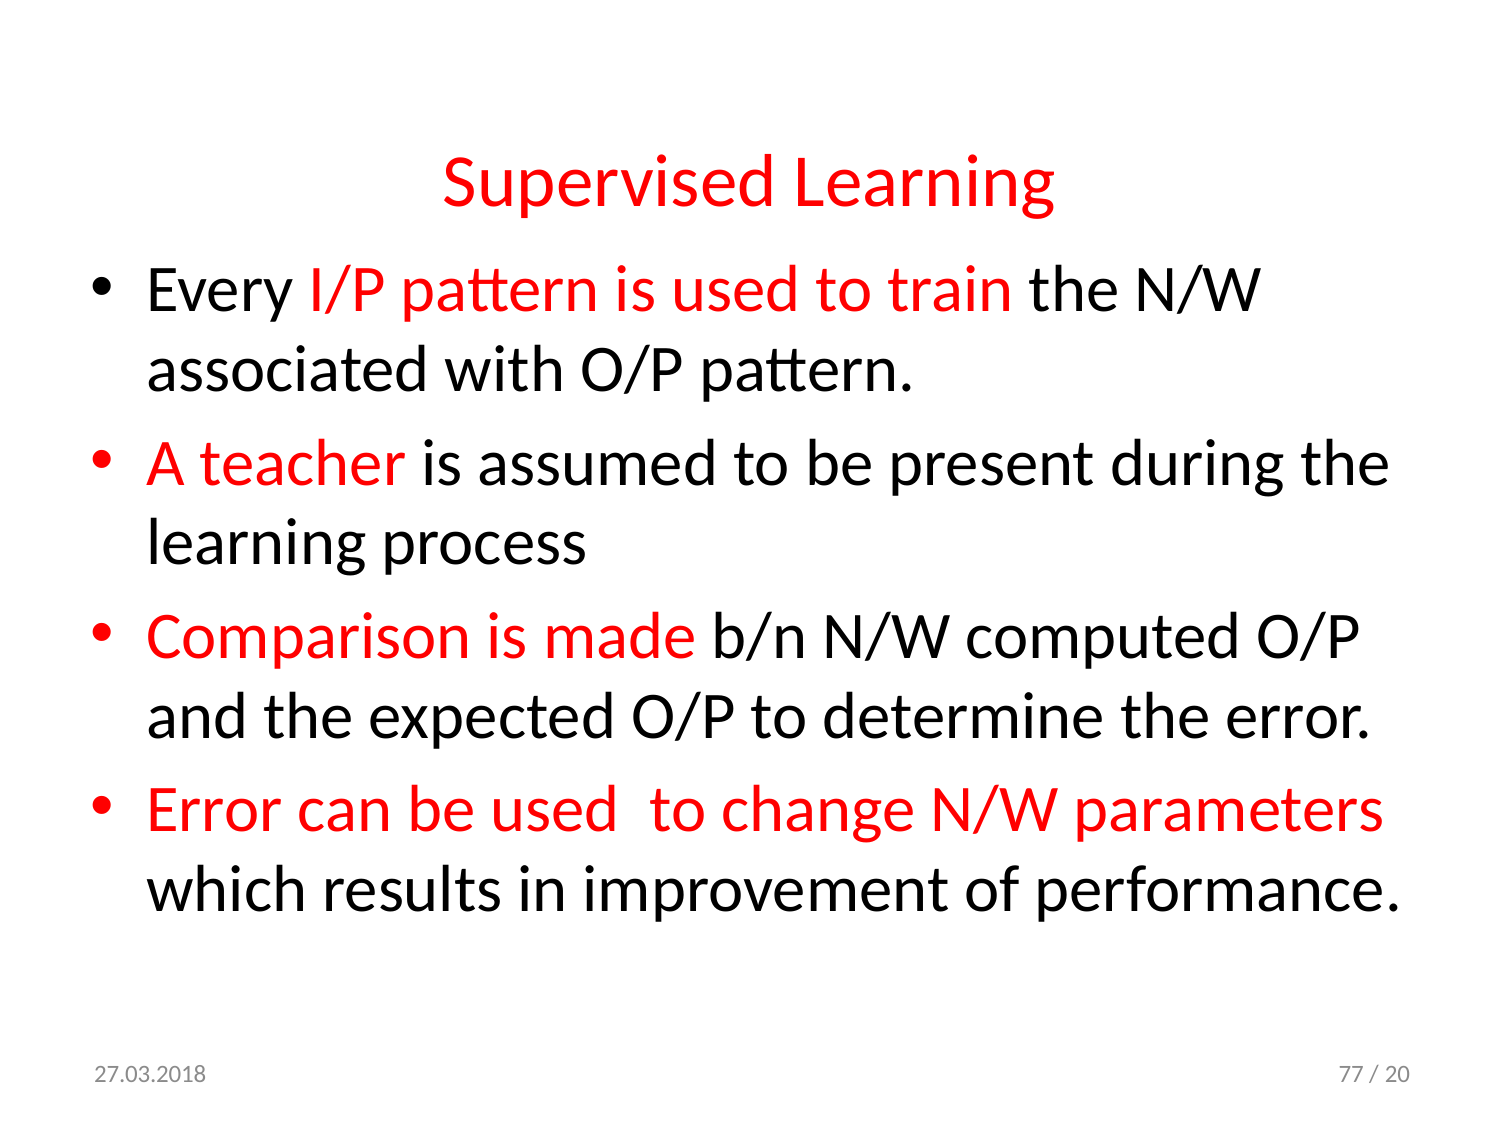

# Supervised Learning
Every I/P pattern is used to train the N/W associated with O/P pattern.
A teacher is assumed to be present during the learning process
Comparison is made b/n N/W computed O/P and the expected O/P to determine the error.
Error can be used  to change N/W parameters which results in improvement of performance.
27.03.2018
77 / 20